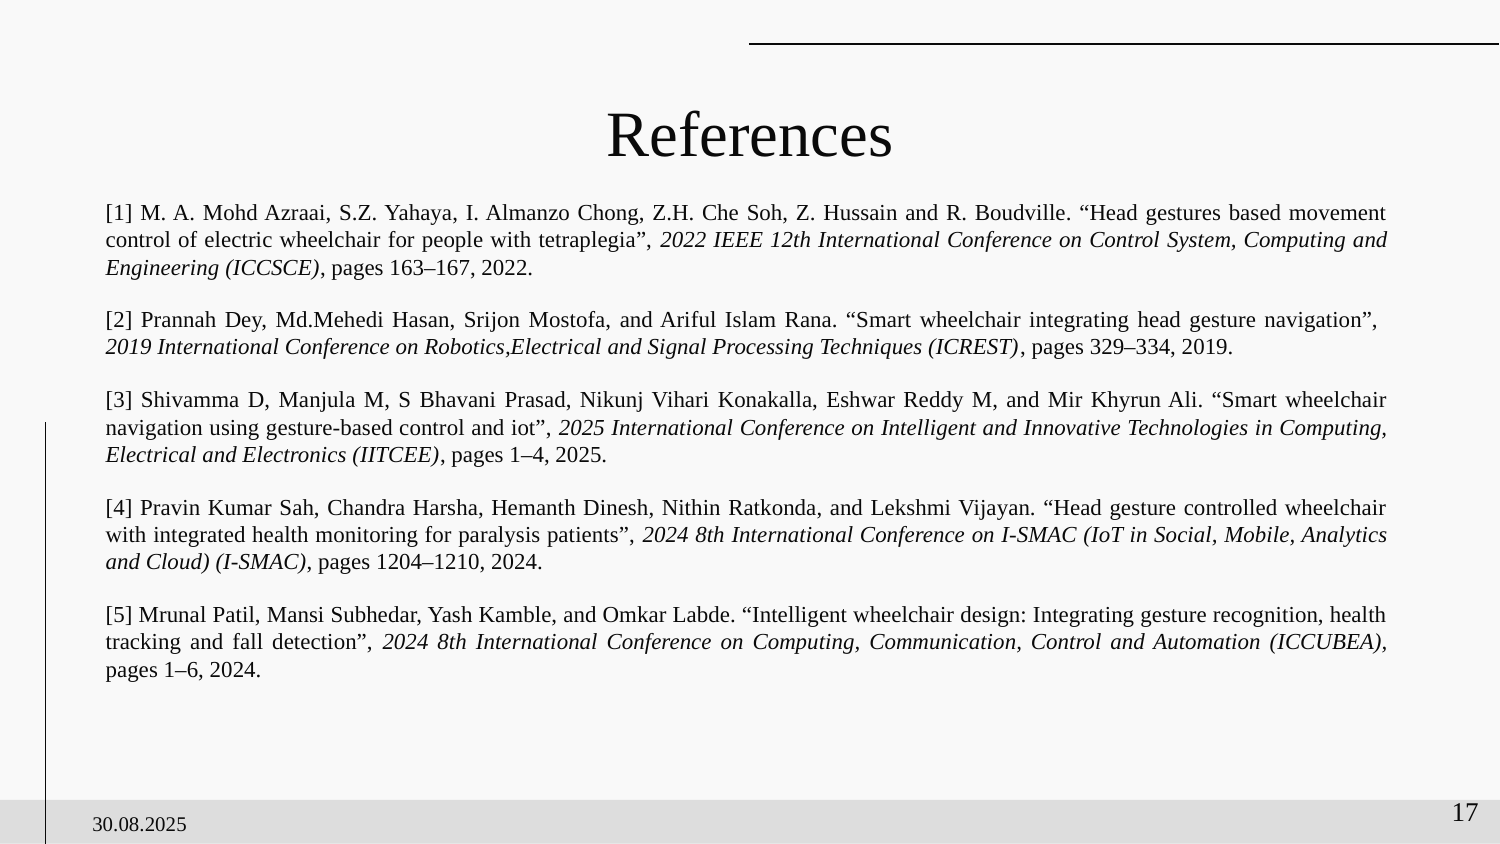

# References
[1] M. A. Mohd Azraai, S.Z. Yahaya, I. Almanzo Chong, Z.H. Che Soh, Z. Hussain and R. Boudville. “Head gestures based movement control of electric wheelchair for people with tetraplegia”, 2022 IEEE 12th International Conference on Control System, Computing and Engineering (ICCSCE), pages 163–167, 2022.
[2] Prannah Dey, Md.Mehedi Hasan, Srijon Mostofa, and Ariful Islam Rana. “Smart wheelchair integrating head gesture navigation”,  2019 International Conference on Robotics,Electrical and Signal Processing Techniques (ICREST), pages 329–334, 2019.
[3] Shivamma D, Manjula M, S Bhavani Prasad, Nikunj Vihari Konakalla, Eshwar Reddy M, and Mir Khyrun Ali. “Smart wheelchair navigation using gesture-based control and iot”, 2025 International Conference on Intelligent and Innovative Technologies in Computing, Electrical and Electronics (IITCEE), pages 1–4, 2025.
[4] Pravin Kumar Sah, Chandra Harsha, Hemanth Dinesh, Nithin Ratkonda, and Lekshmi Vijayan. “Head gesture controlled wheelchair with integrated health monitoring for paralysis patients”, 2024 8th International Conference on I-SMAC (IoT in Social, Mobile, Analytics and Cloud) (I-SMAC), pages 1204–1210, 2024.
[5] Mrunal Patil, Mansi Subhedar, Yash Kamble, and Omkar Labde. “Intelligent wheelchair design: Integrating gesture recognition, health tracking and fall detection”, 2024 8th International Conference on Computing, Communication, Control and Automation (ICCUBEA), pages 1–6, 2024.

17
30.08.2025